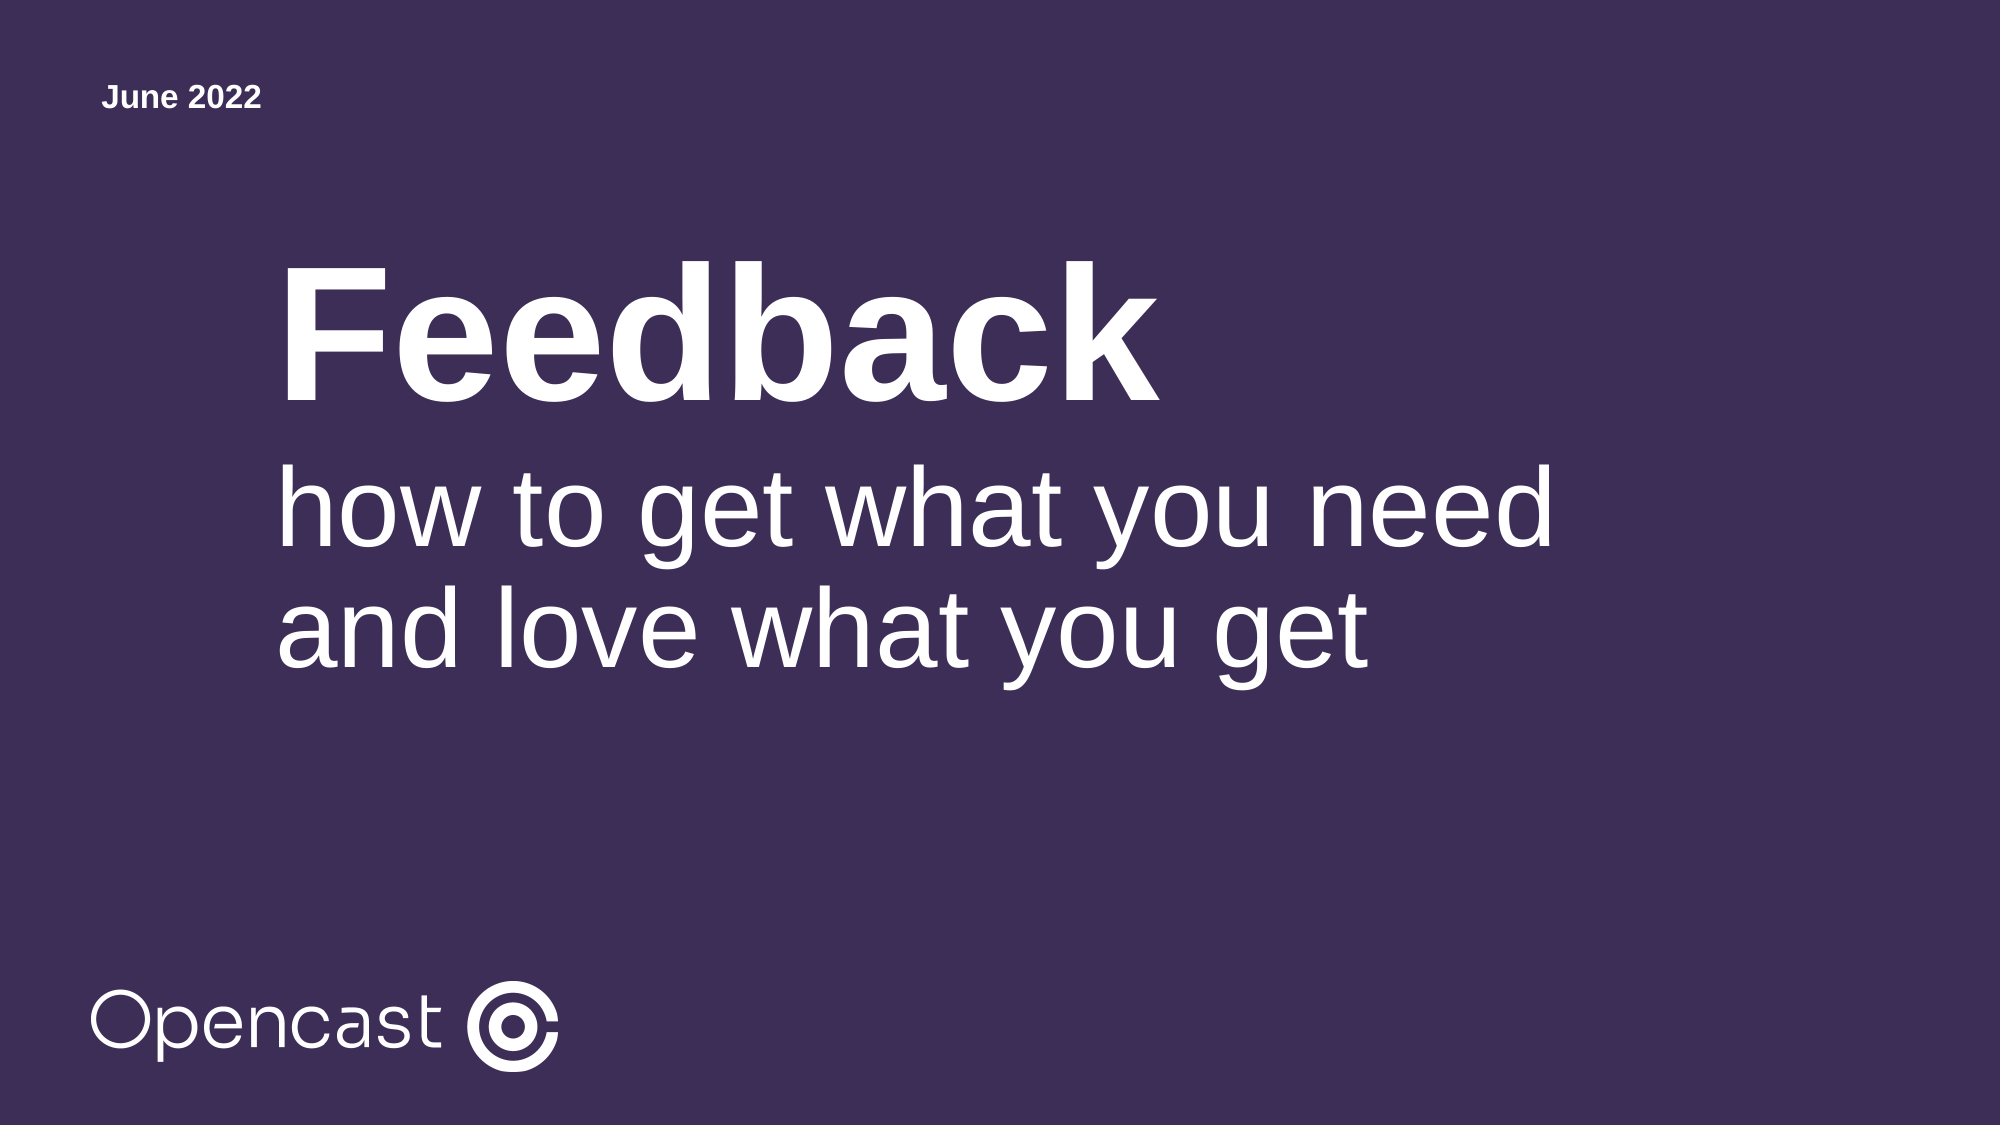

June 2022
# Feedback
how to get what you need
and love what you get